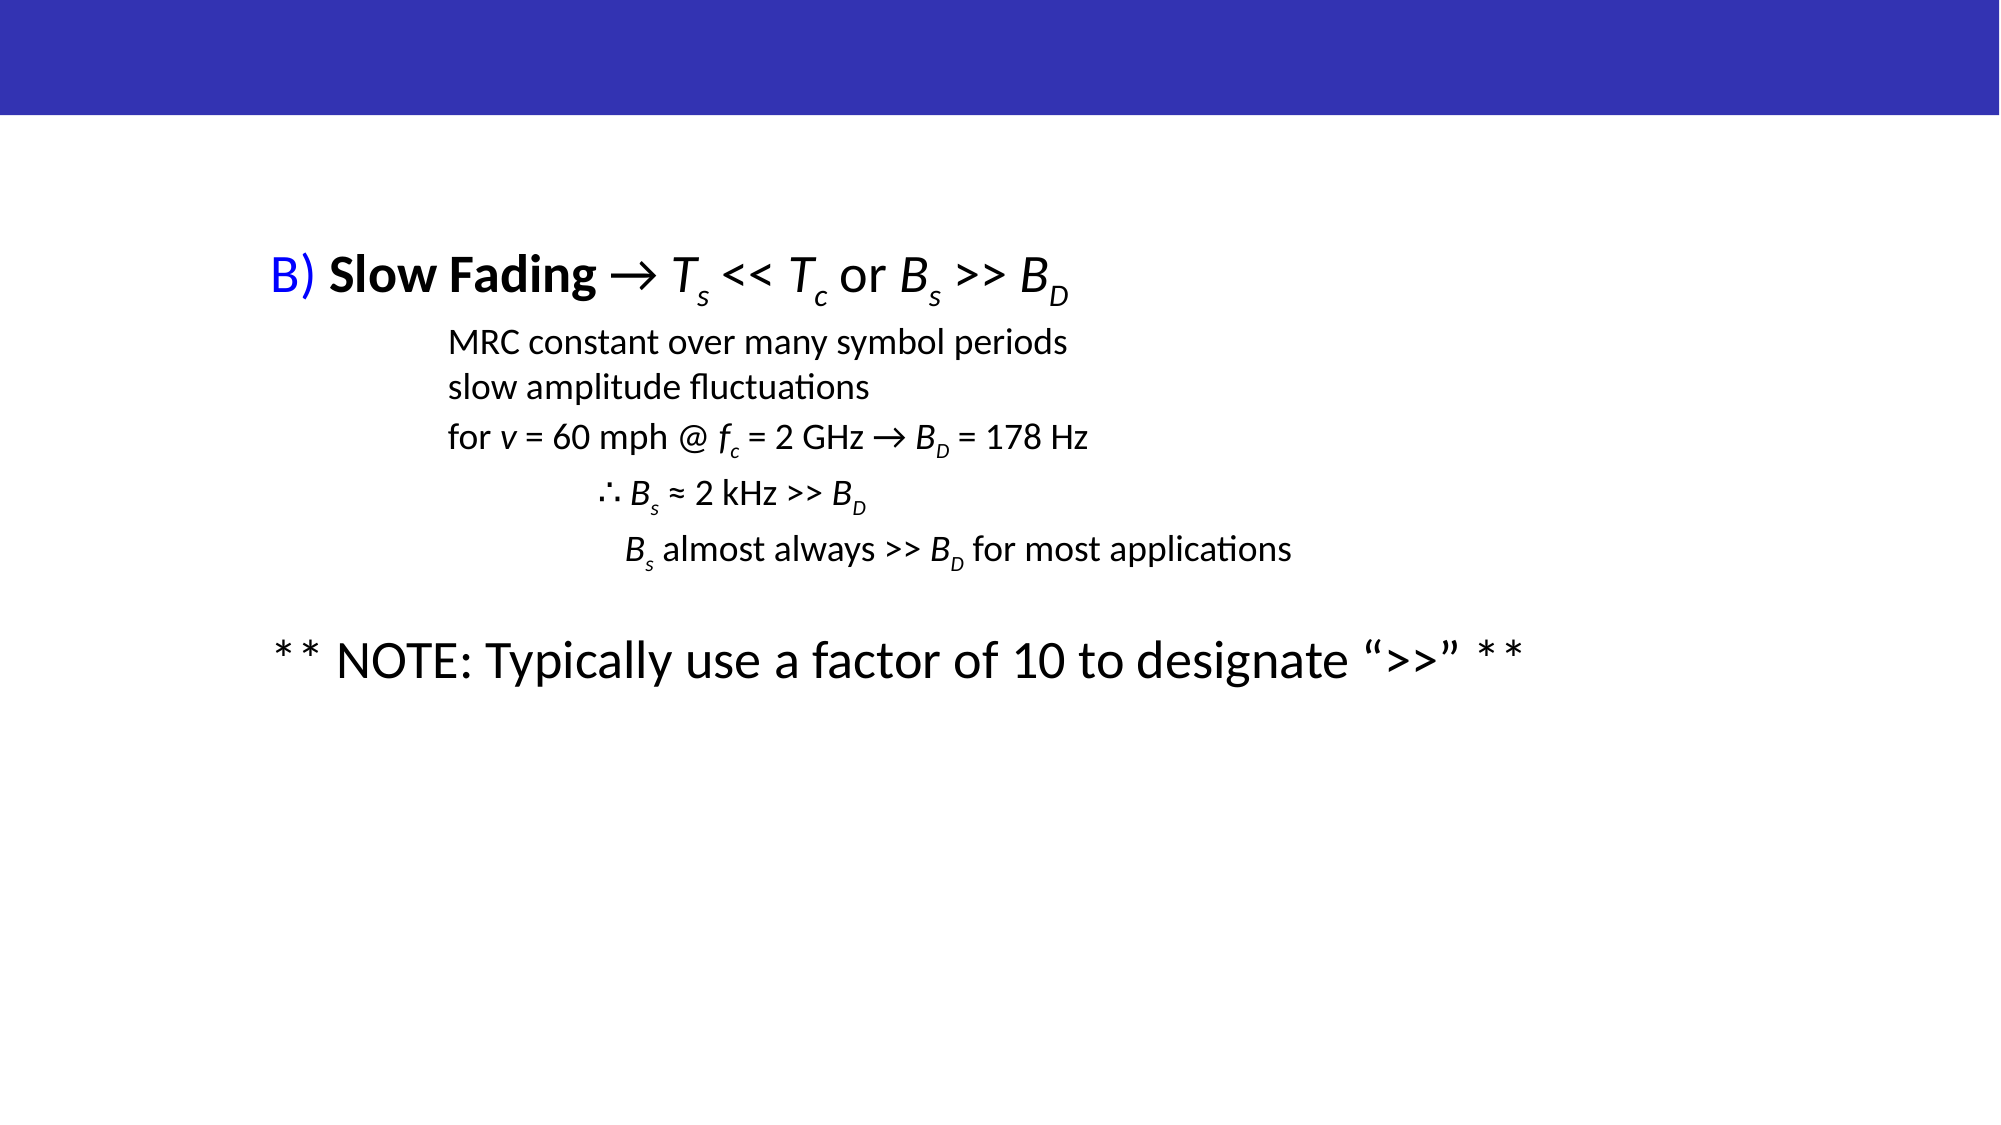

#
B) Slow Fading → Ts << Tc or Bs >> BD
MRC constant over many symbol periods
slow amplitude fluctuations
for v = 60 mph @ fc = 2 GHz → BD = 178 Hz
	∴ Bs ≈ 2 kHz >> BD
Bs almost always >> BD for most applications

** NOTE: Typically use a factor of 10 to designate “>>” **